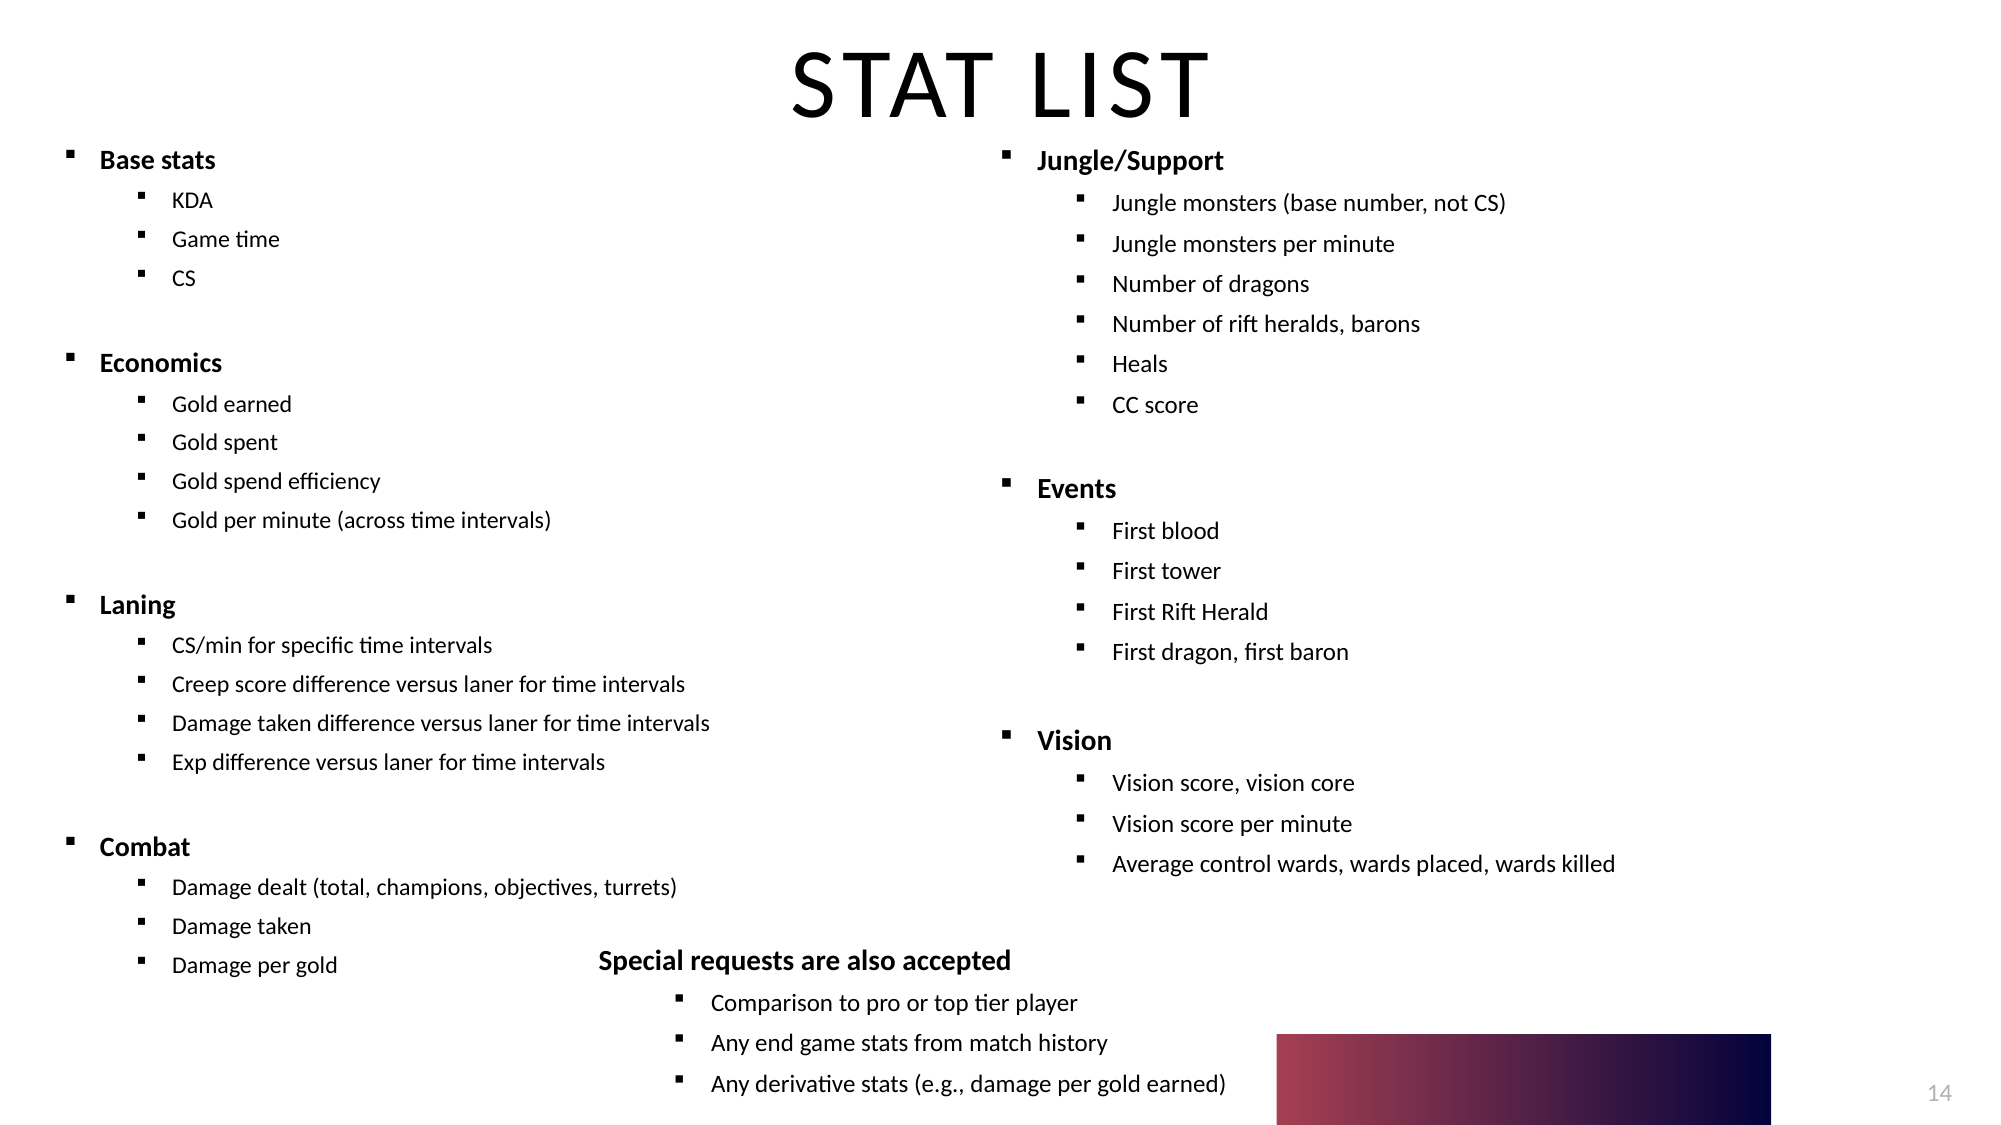

STAT LIST
Jungle/Support
Jungle monsters (base number, not CS)
Jungle monsters per minute
Number of dragons
Number of rift heralds, barons
Heals
CC score

Events
First blood
First tower
First Rift Herald
First dragon, first baron

Vision
Vision score, vision core
Vision score per minute
Average control wards, wards placed, wards killed
Base stats
KDA
Game time
CS

Economics
Gold earned
Gold spent
Gold spend efficiency
Gold per minute (across time intervals)

Laning
CS/min for specific time intervals
Creep score difference versus laner for time intervals
Damage taken difference versus laner for time intervals
Exp difference versus laner for time intervals

Combat
Damage dealt (total, champions, objectives, turrets)
Damage taken
Damage per gold

Special requests are also accepted
Comparison to pro or top tier player
Any end game stats from match history
Any derivative stats (e.g., damage per gold earned)
14